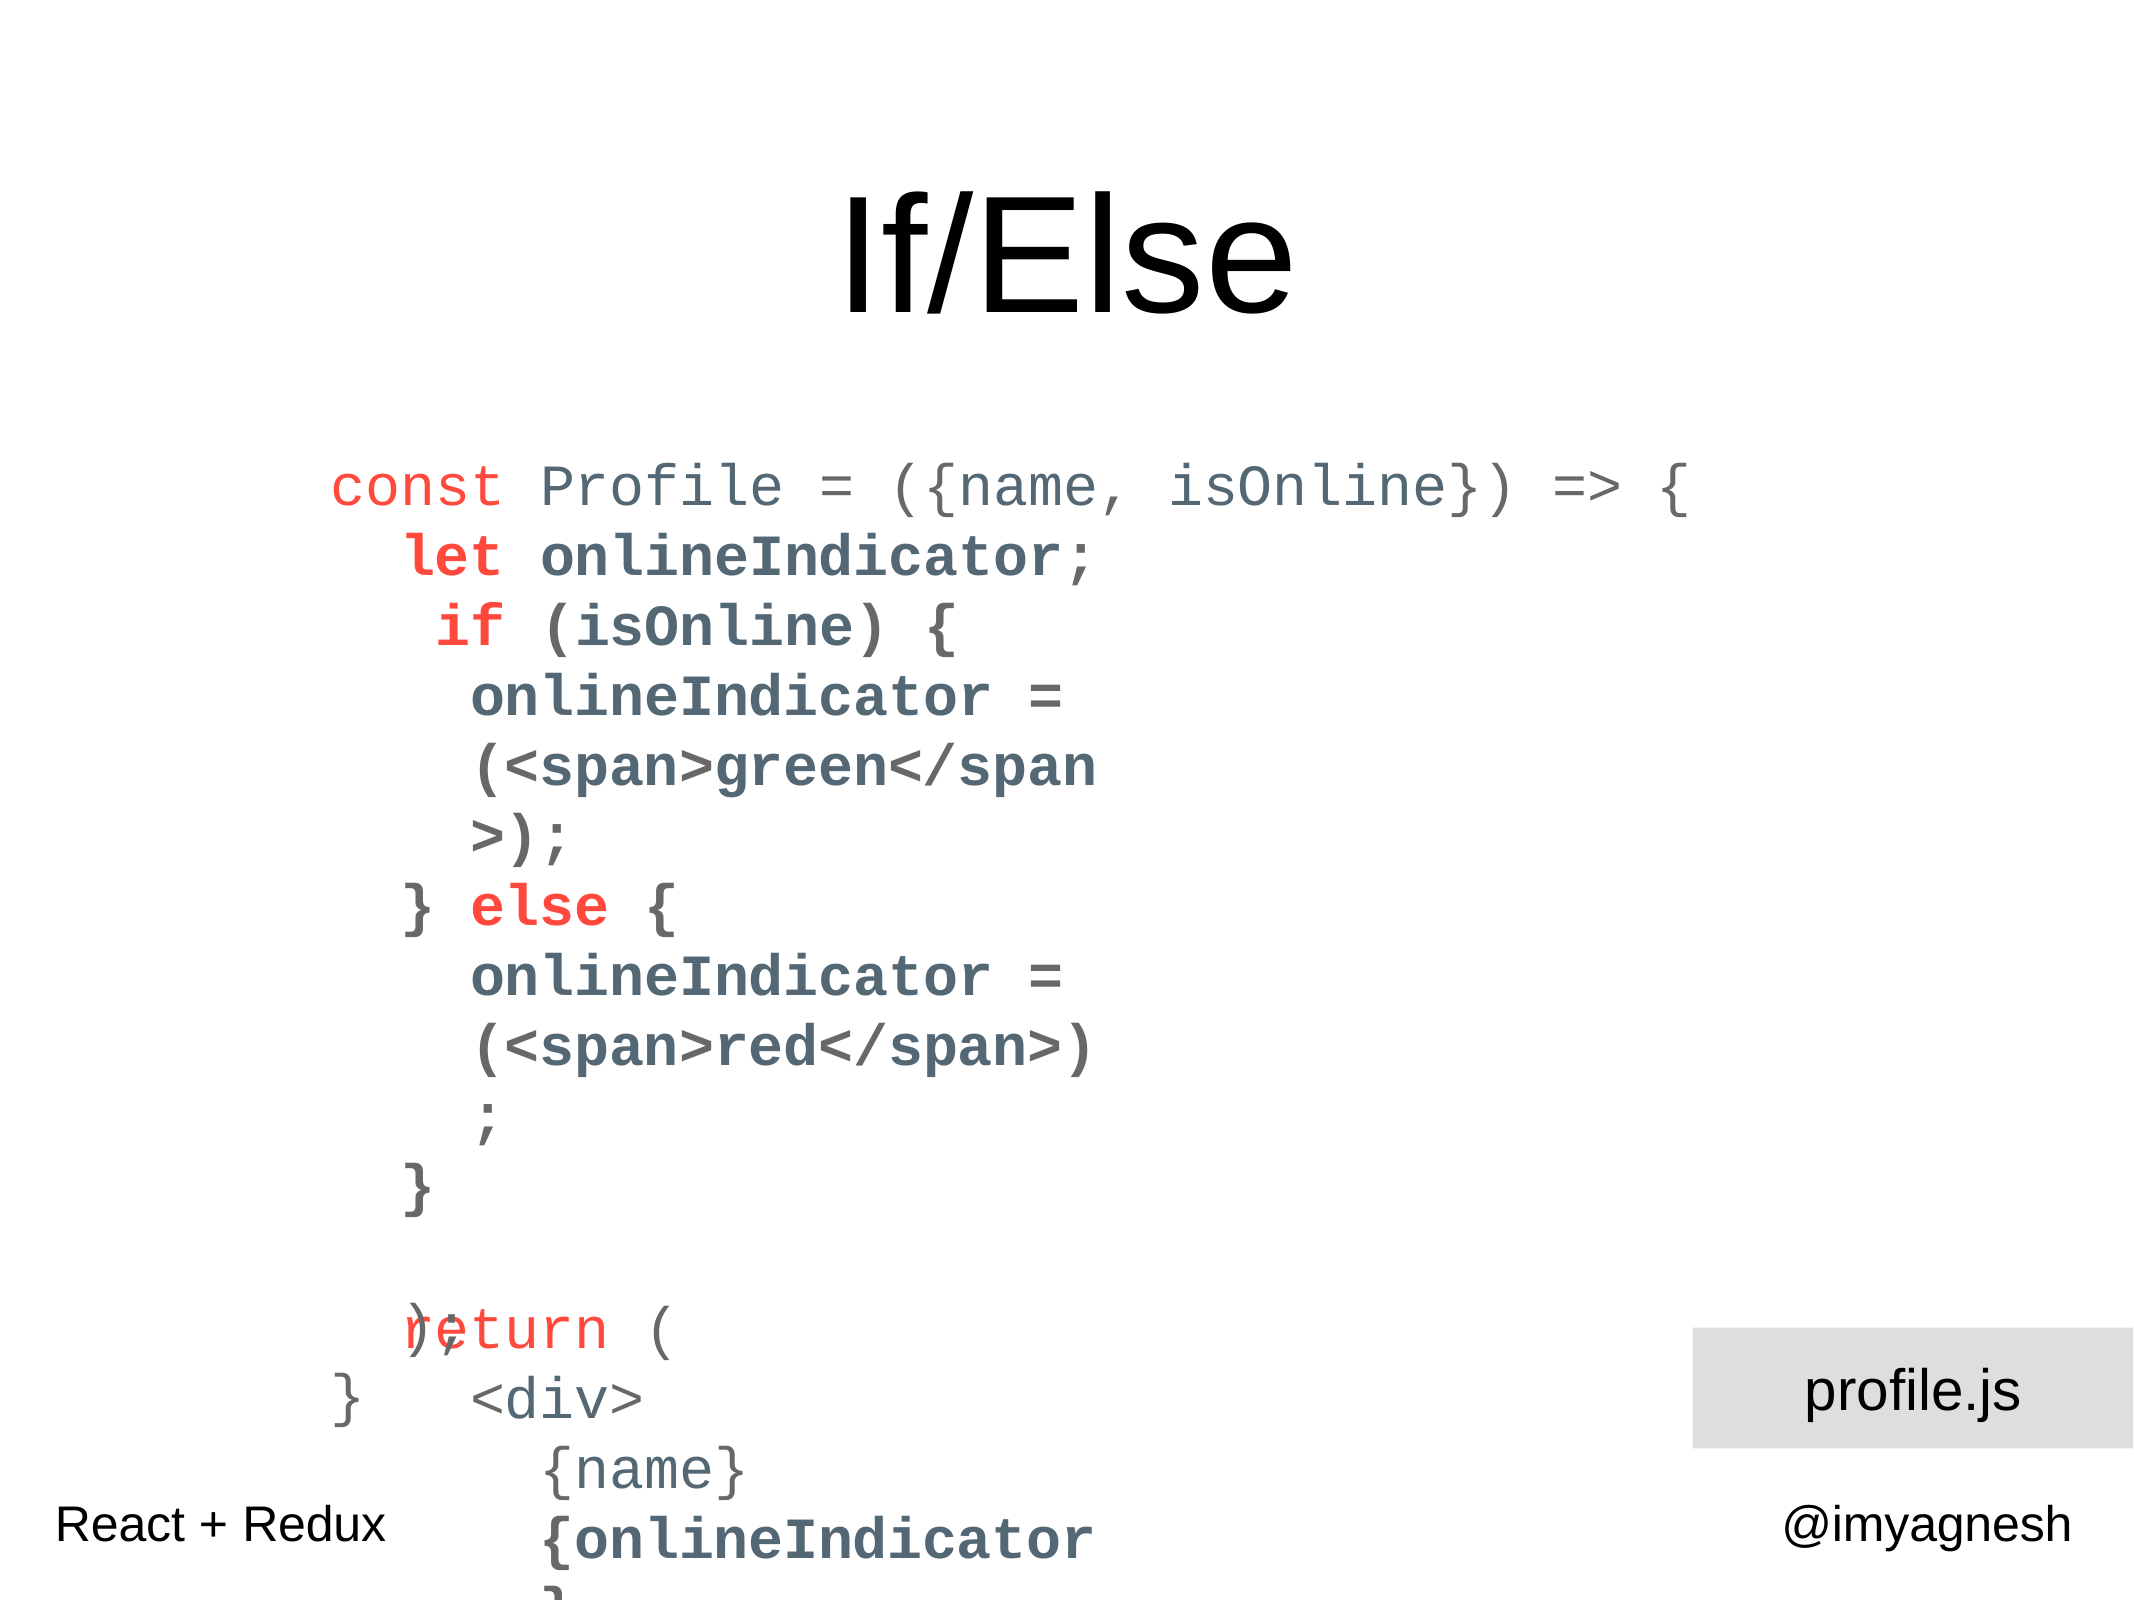

# If/Else
const Profile = ({name, isOnline}) => {
let onlineIndicator;  if (isOnline) {
onlineIndicator = (<span>green</span>);
} else {
onlineIndicator = (<span>red</span>);
}

return (
<div>
{name} {onlineIndicator}
</div>
);
}

profile.js
React + Redux
@imyagnesh